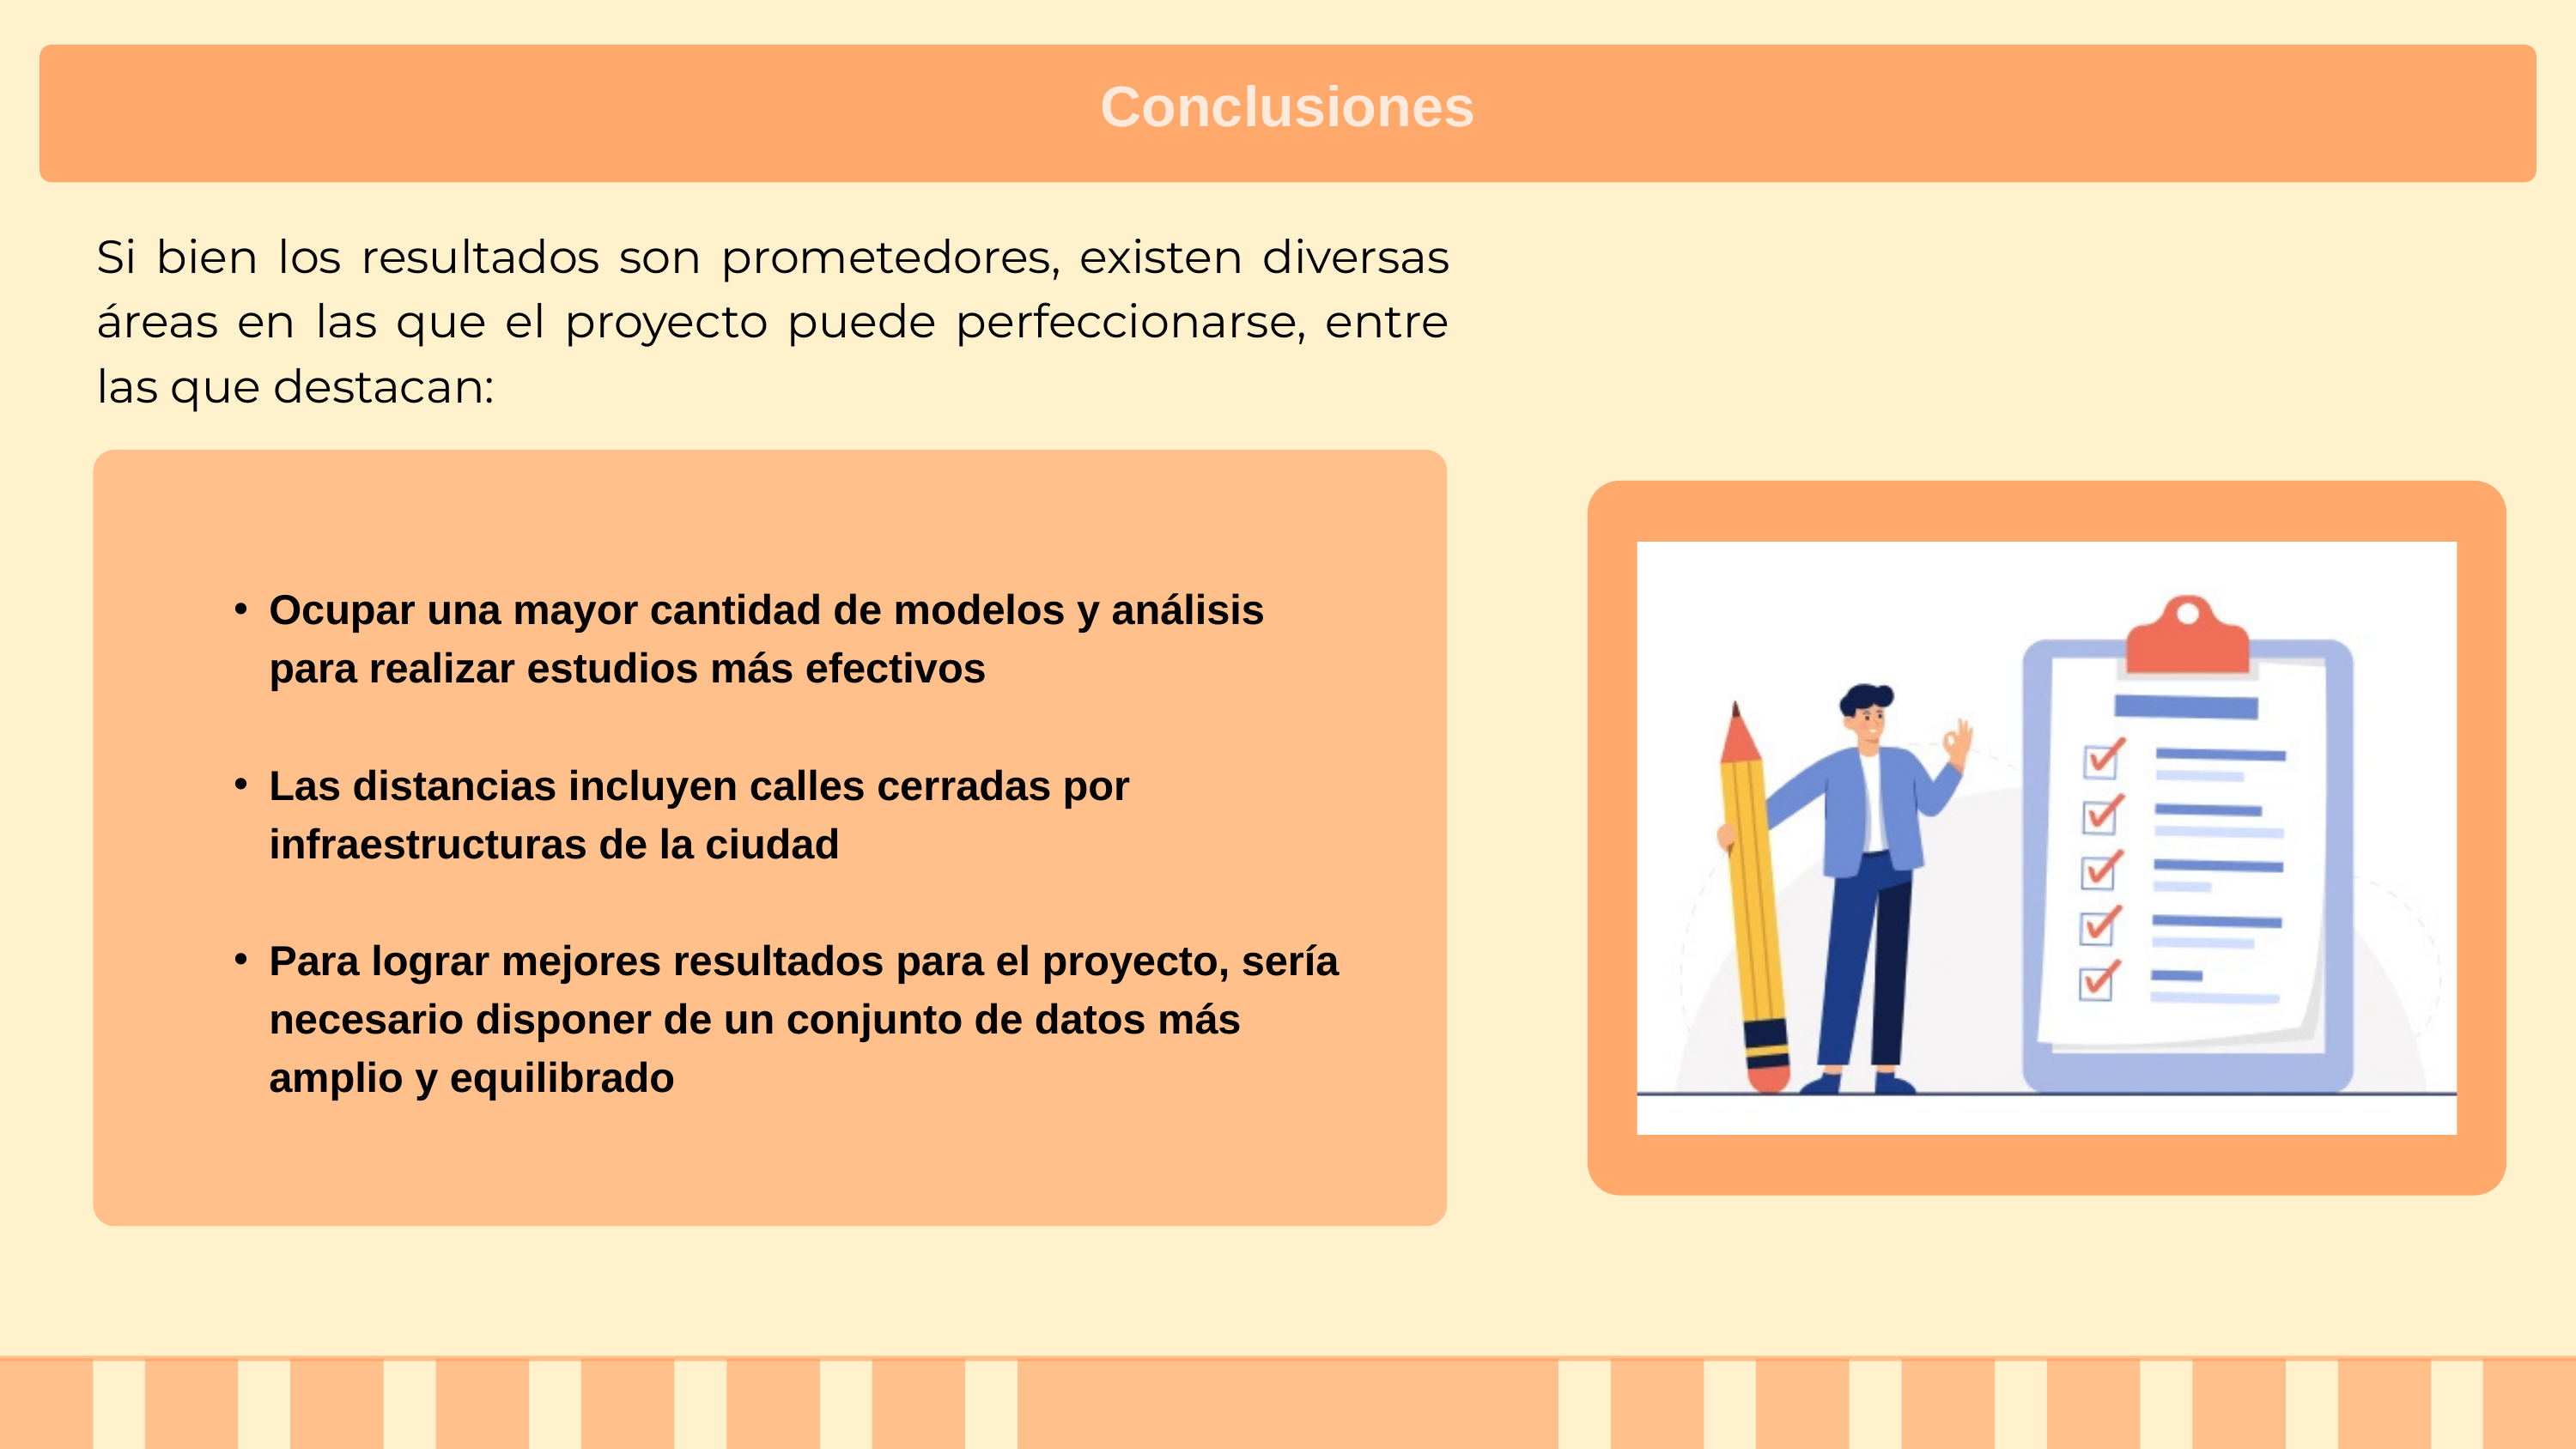

Conclusiones
Si bien los resultados son prometedores, existen diversas áreas en las que el proyecto puede perfeccionarse, entre las que destacan:

Ocupar una mayor cantidad de modelos y análisis para realizar estudios más efectivos

Las distancias incluyen calles cerradas por infraestructuras de la ciudad

Para lograr mejores resultados para el proyecto, sería necesario disponer de un conjunto de datos más amplio y equilibrado